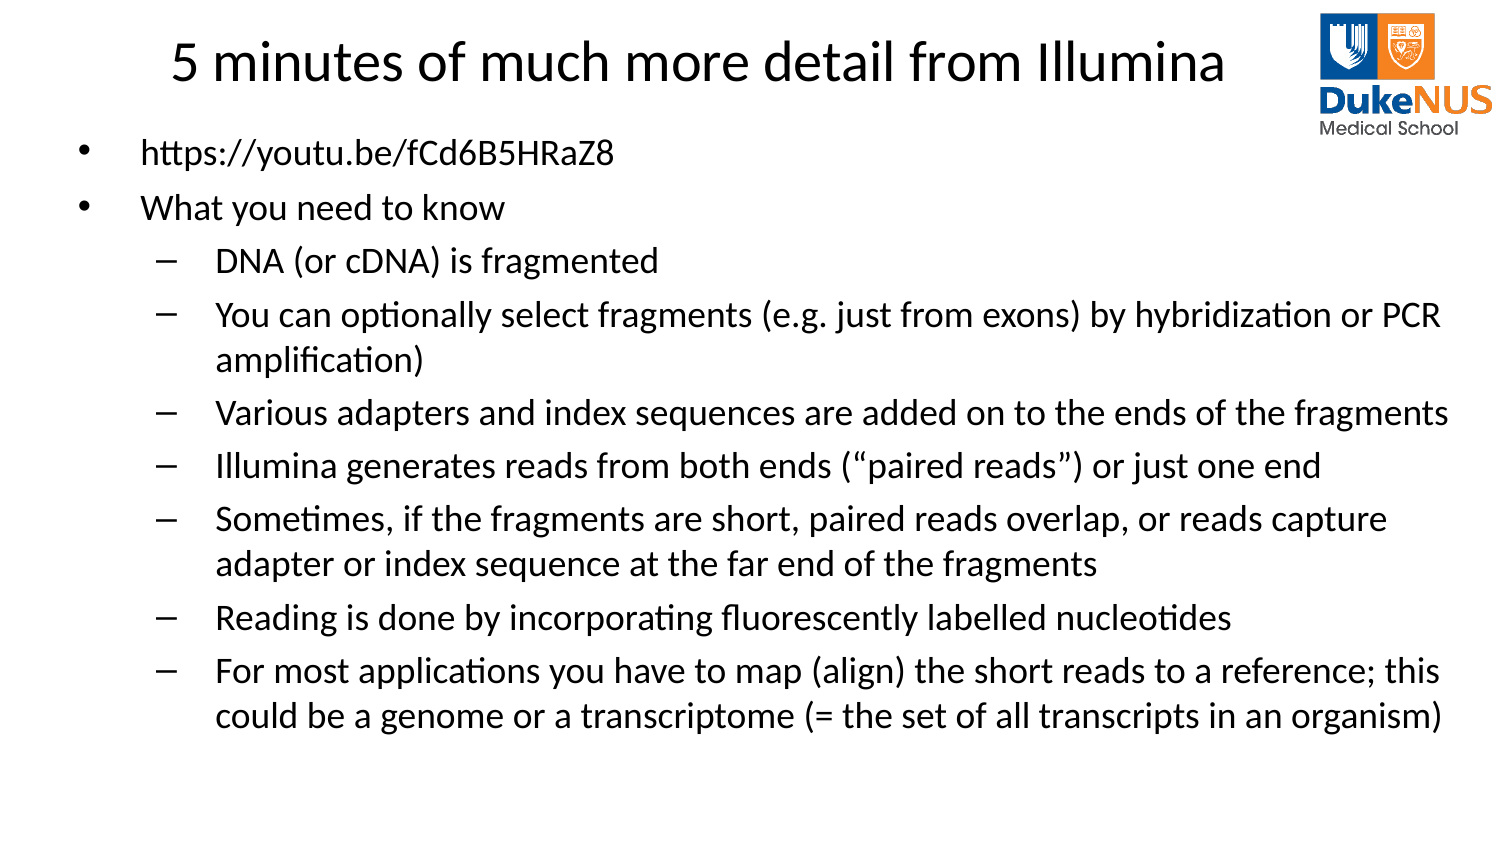

# 5 minutes of much more detail from Illumina
https://youtu.be/fCd6B5HRaZ8
What you need to know
DNA (or cDNA) is fragmented
You can optionally select fragments (e.g. just from exons) by hybridization or PCR amplification)
Various adapters and index sequences are added on to the ends of the fragments
Illumina generates reads from both ends (“paired reads”) or just one end
Sometimes, if the fragments are short, paired reads overlap, or reads capture adapter or index sequence at the far end of the fragments
Reading is done by incorporating fluorescently labelled nucleotides
For most applications you have to map (align) the short reads to a reference; this could be a genome or a transcriptome (= the set of all transcripts in an organism)